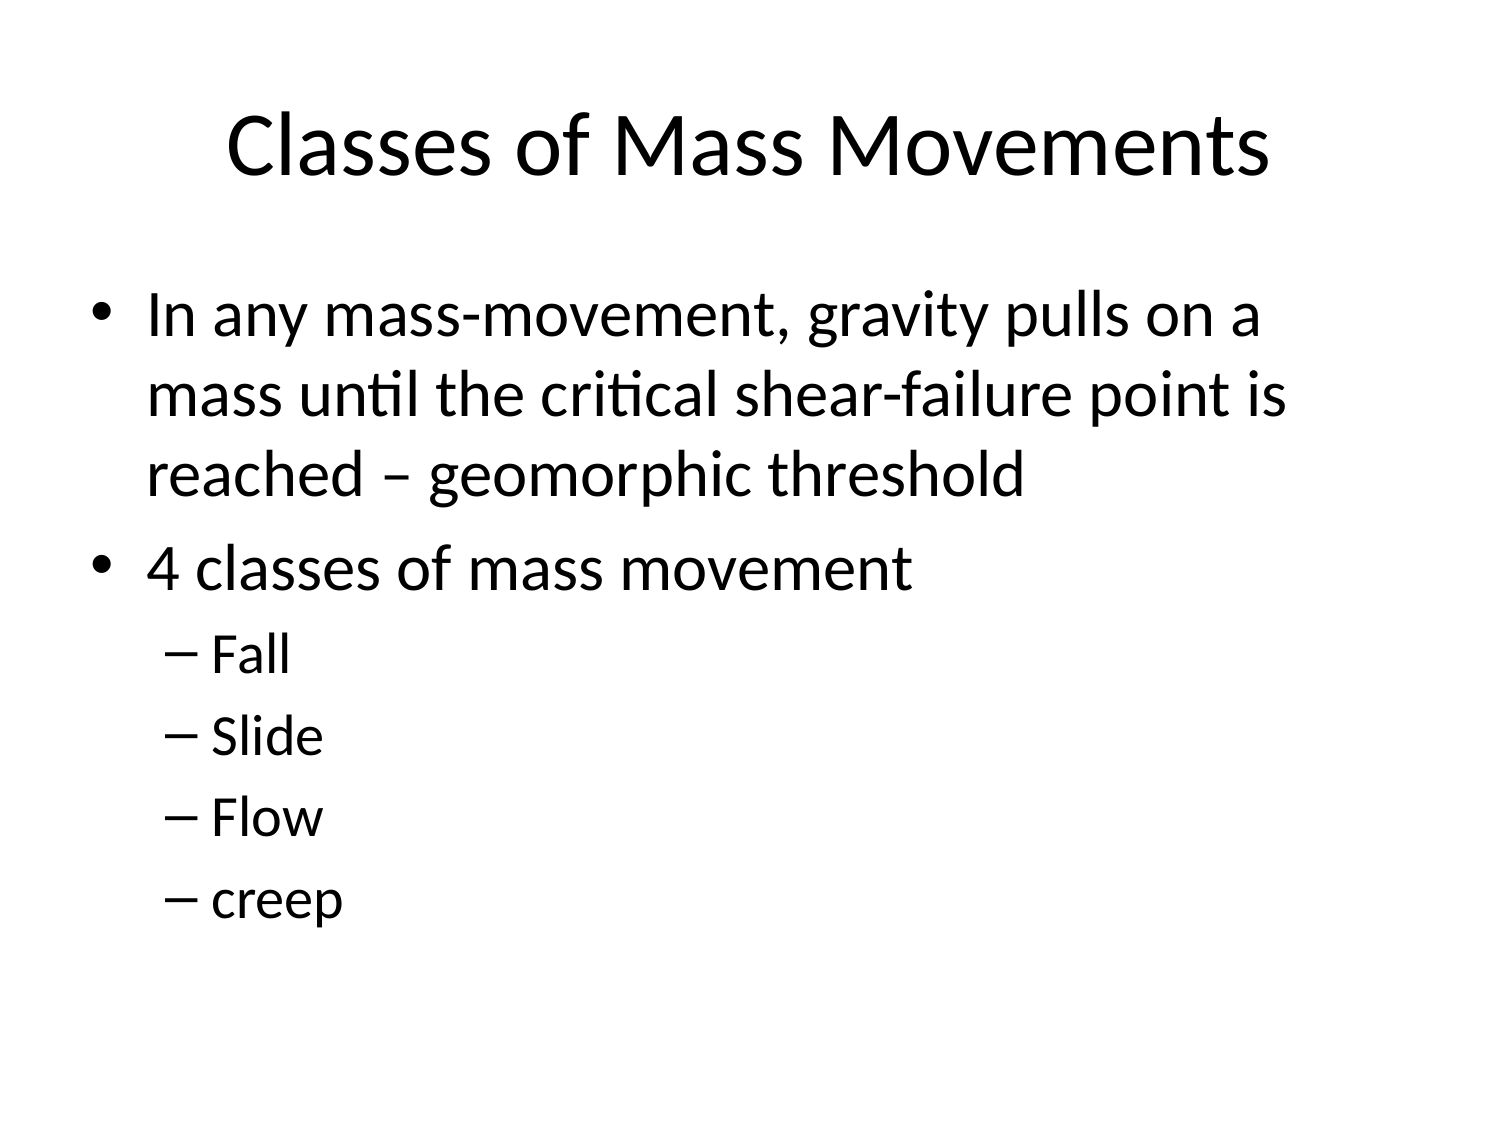

# Classes of Mass Movements
In any mass-movement, gravity pulls on a mass until the critical shear-failure point is reached – geomorphic threshold
4 classes of mass movement
Fall
Slide
Flow
creep